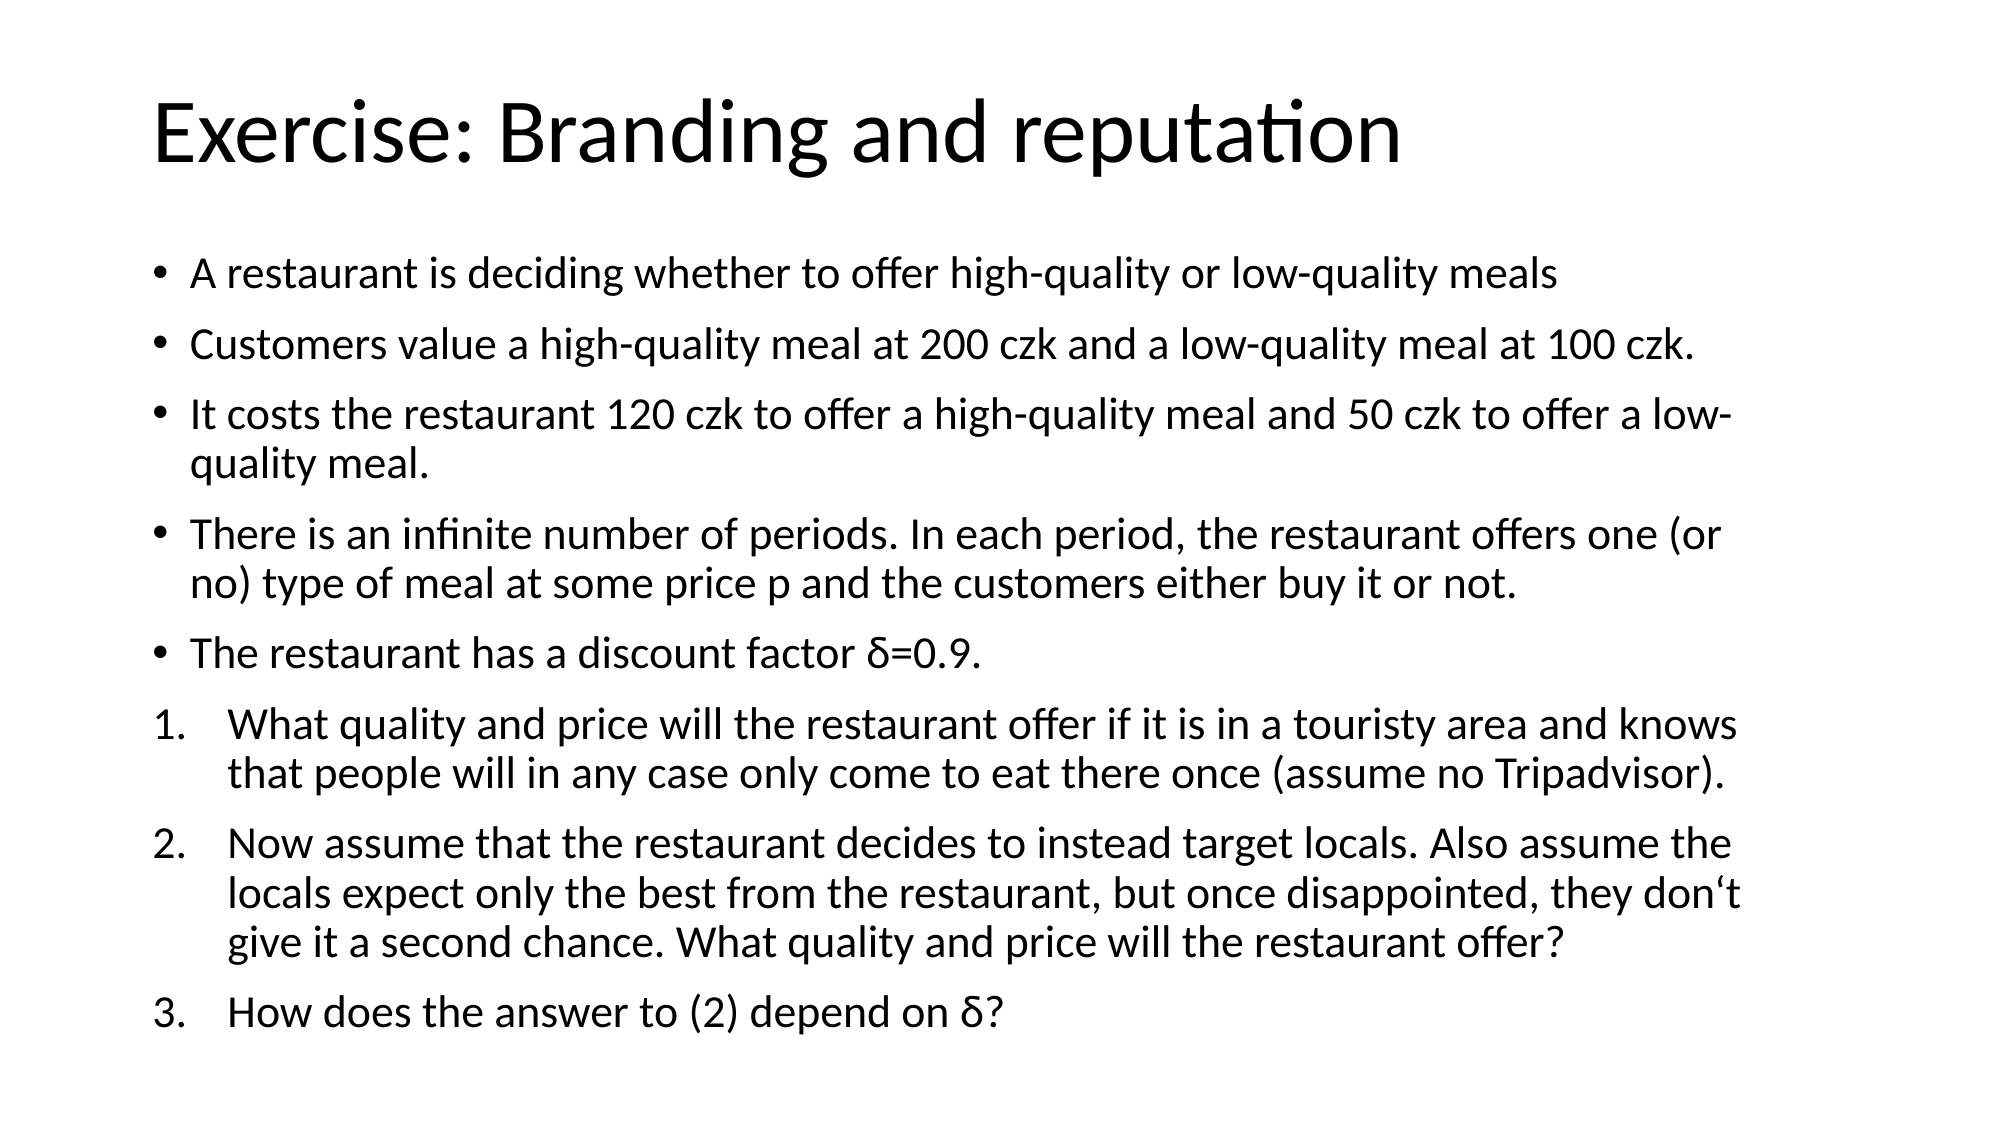

# Exercise: Branding and reputation
A restaurant is deciding whether to offer high-quality or low-quality meals
Customers value a high-quality meal at 200 czk and a low-quality meal at 100 czk.
It costs the restaurant 120 czk to offer a high-quality meal and 50 czk to offer a low-quality meal.
There is an infinite number of periods. In each period, the restaurant offers one (or no) type of meal at some price p and the customers either buy it or not.
The restaurant has a discount factor δ=0.9.
What quality and price will the restaurant offer if it is in a touristy area and knows that people will in any case only come to eat there once (assume no Tripadvisor).
Now assume that the restaurant decides to instead target locals. Also assume the locals expect only the best from the restaurant, but once disappointed, they don‘t give it a second chance. What quality and price will the restaurant offer?
How does the answer to (2) depend on δ?